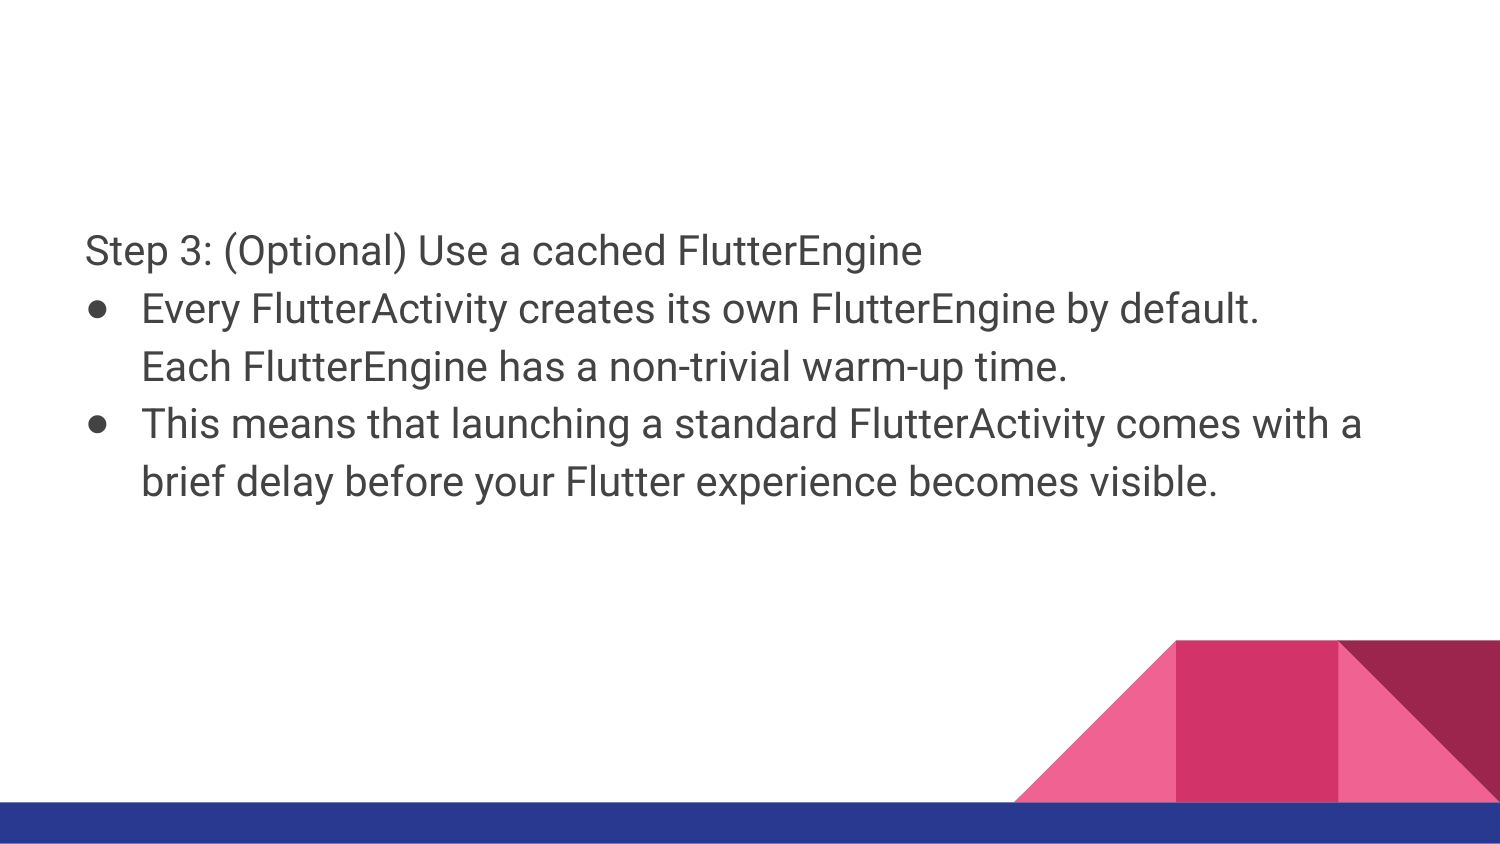

#
Step 3: (Optional) Use a cached FlutterEngine
Every FlutterActivity creates its own FlutterEngine by default. Each FlutterEngine has a non-trivial warm-up time.
This means that launching a standard FlutterActivity comes with a brief delay before your Flutter experience becomes visible.